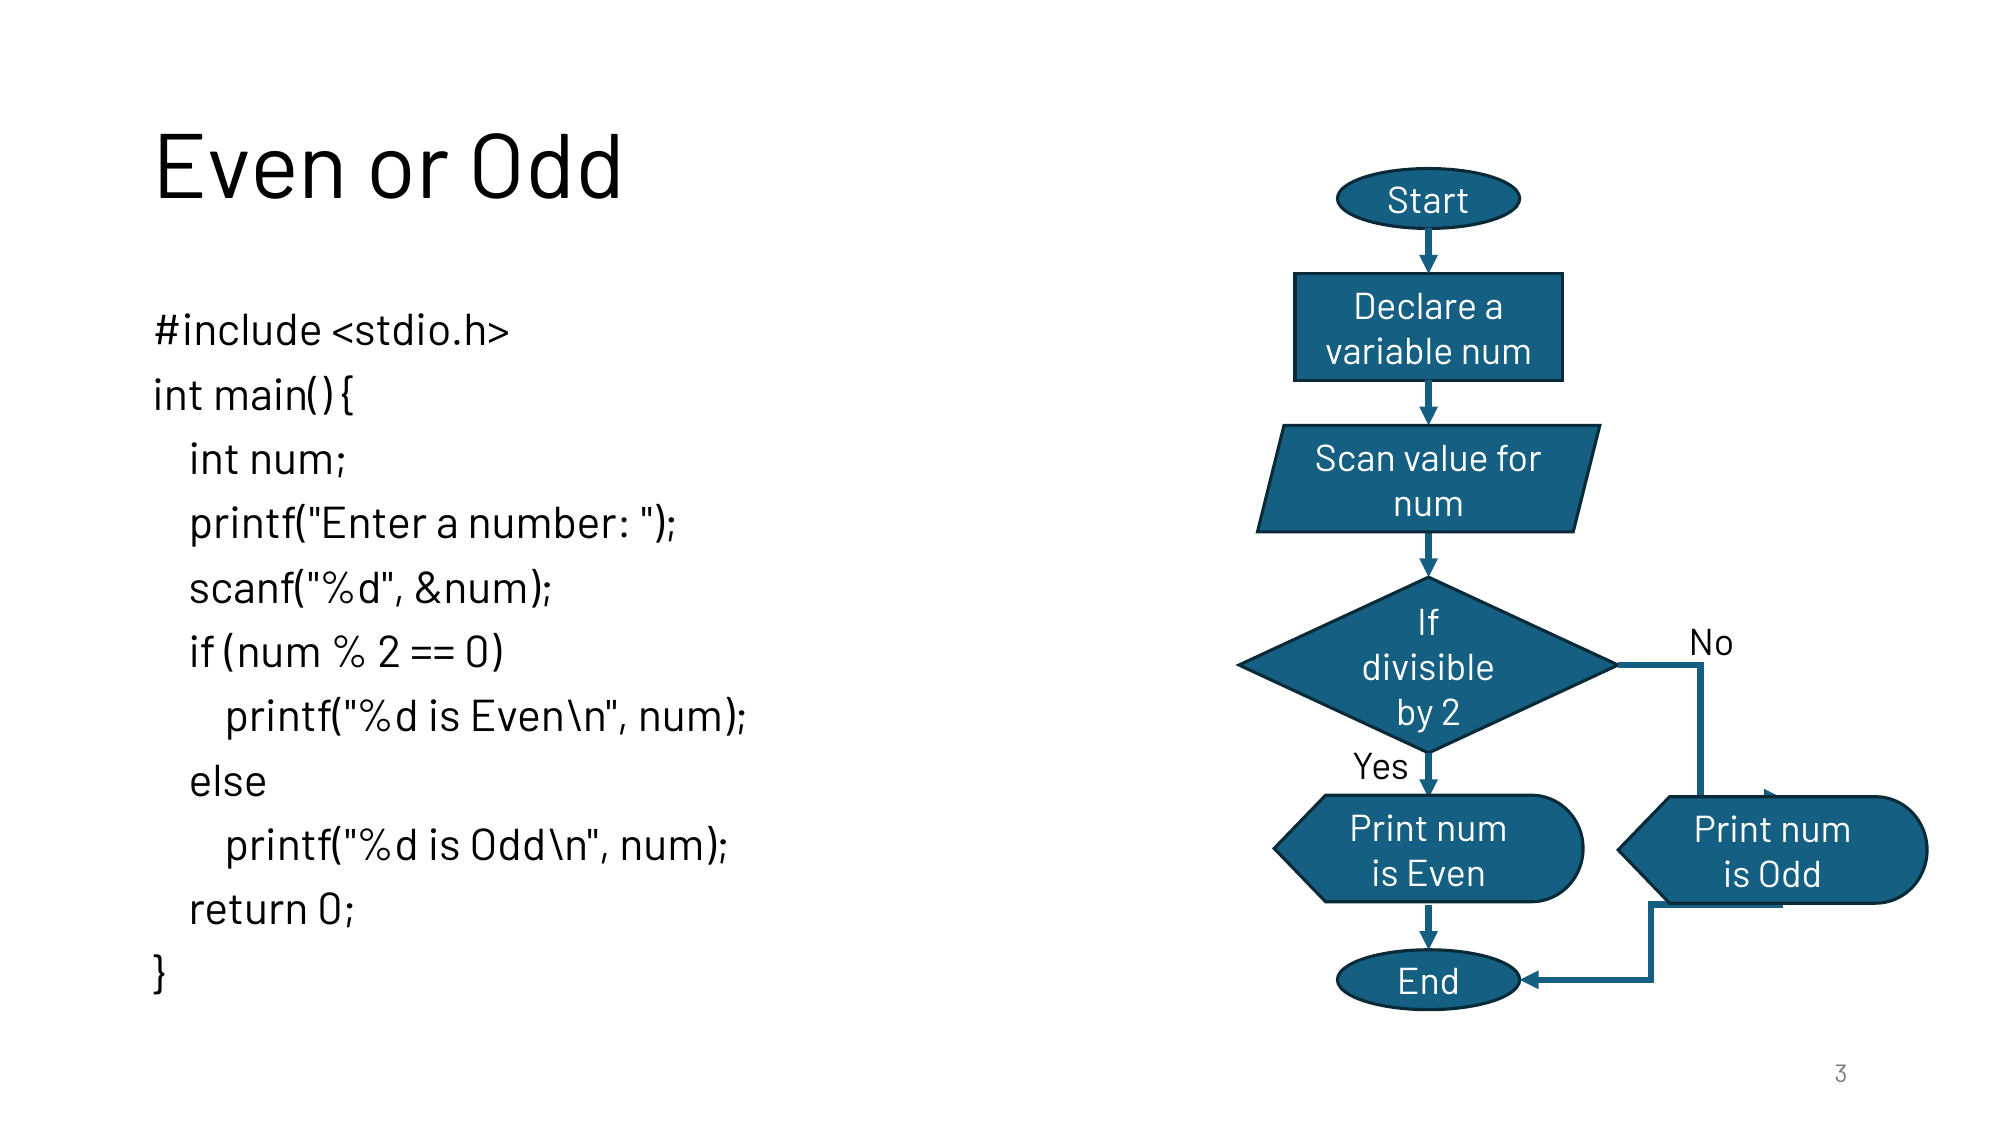

# Even or Odd
Start
Declare a variable num
No
Yes
End
If divisible by 2
#include <stdio.h>
int main() {
    int num;
    printf("Enter a number: ");
    scanf("%d", &num);
    if (num % 2 == 0)
        printf("%d is Even\n", num);
    else
        printf("%d is Odd\n", num);
    return 0;
}

Scan value for num
Print num is Even
Print num is Odd
3